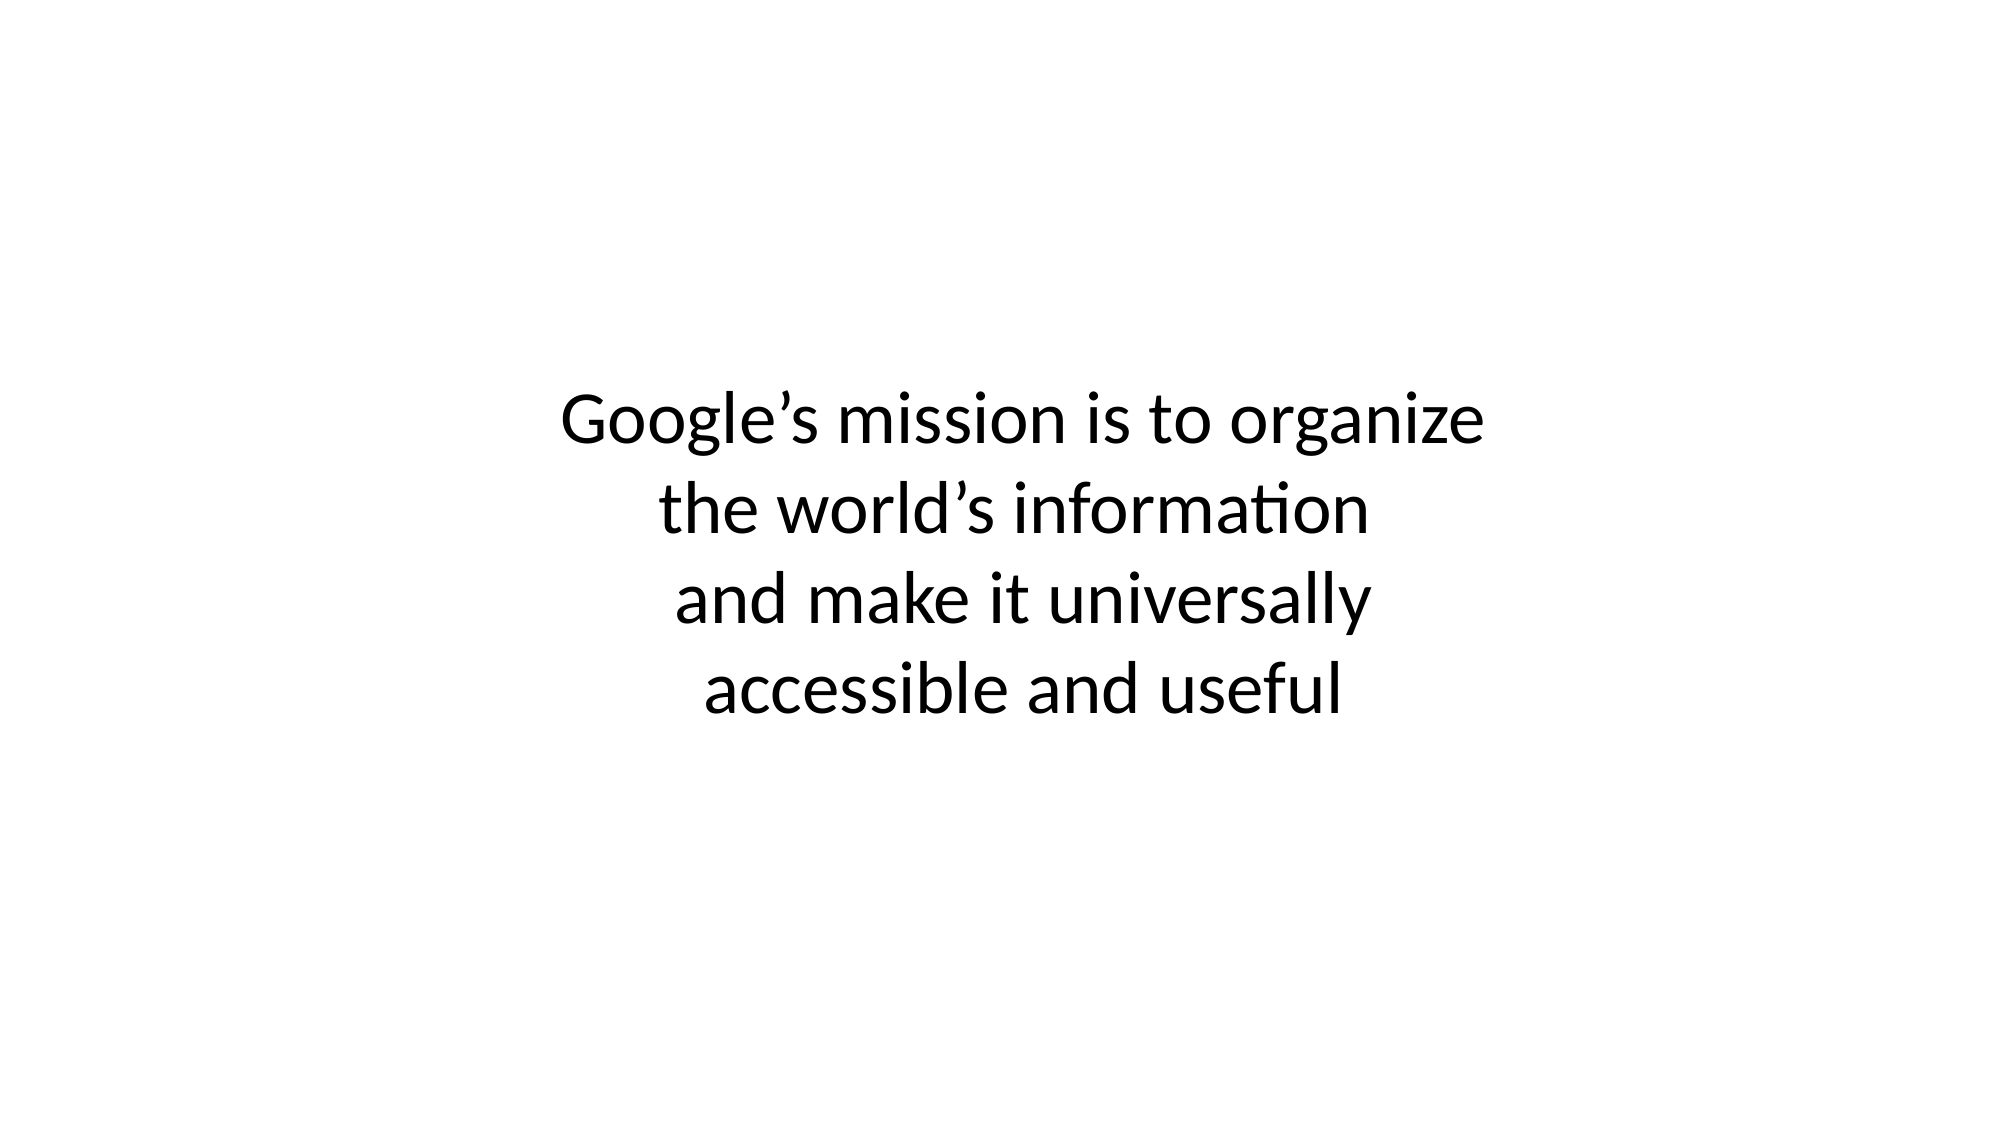

Google’s mission is to organize the world’s information
and make it universally accessible and useful